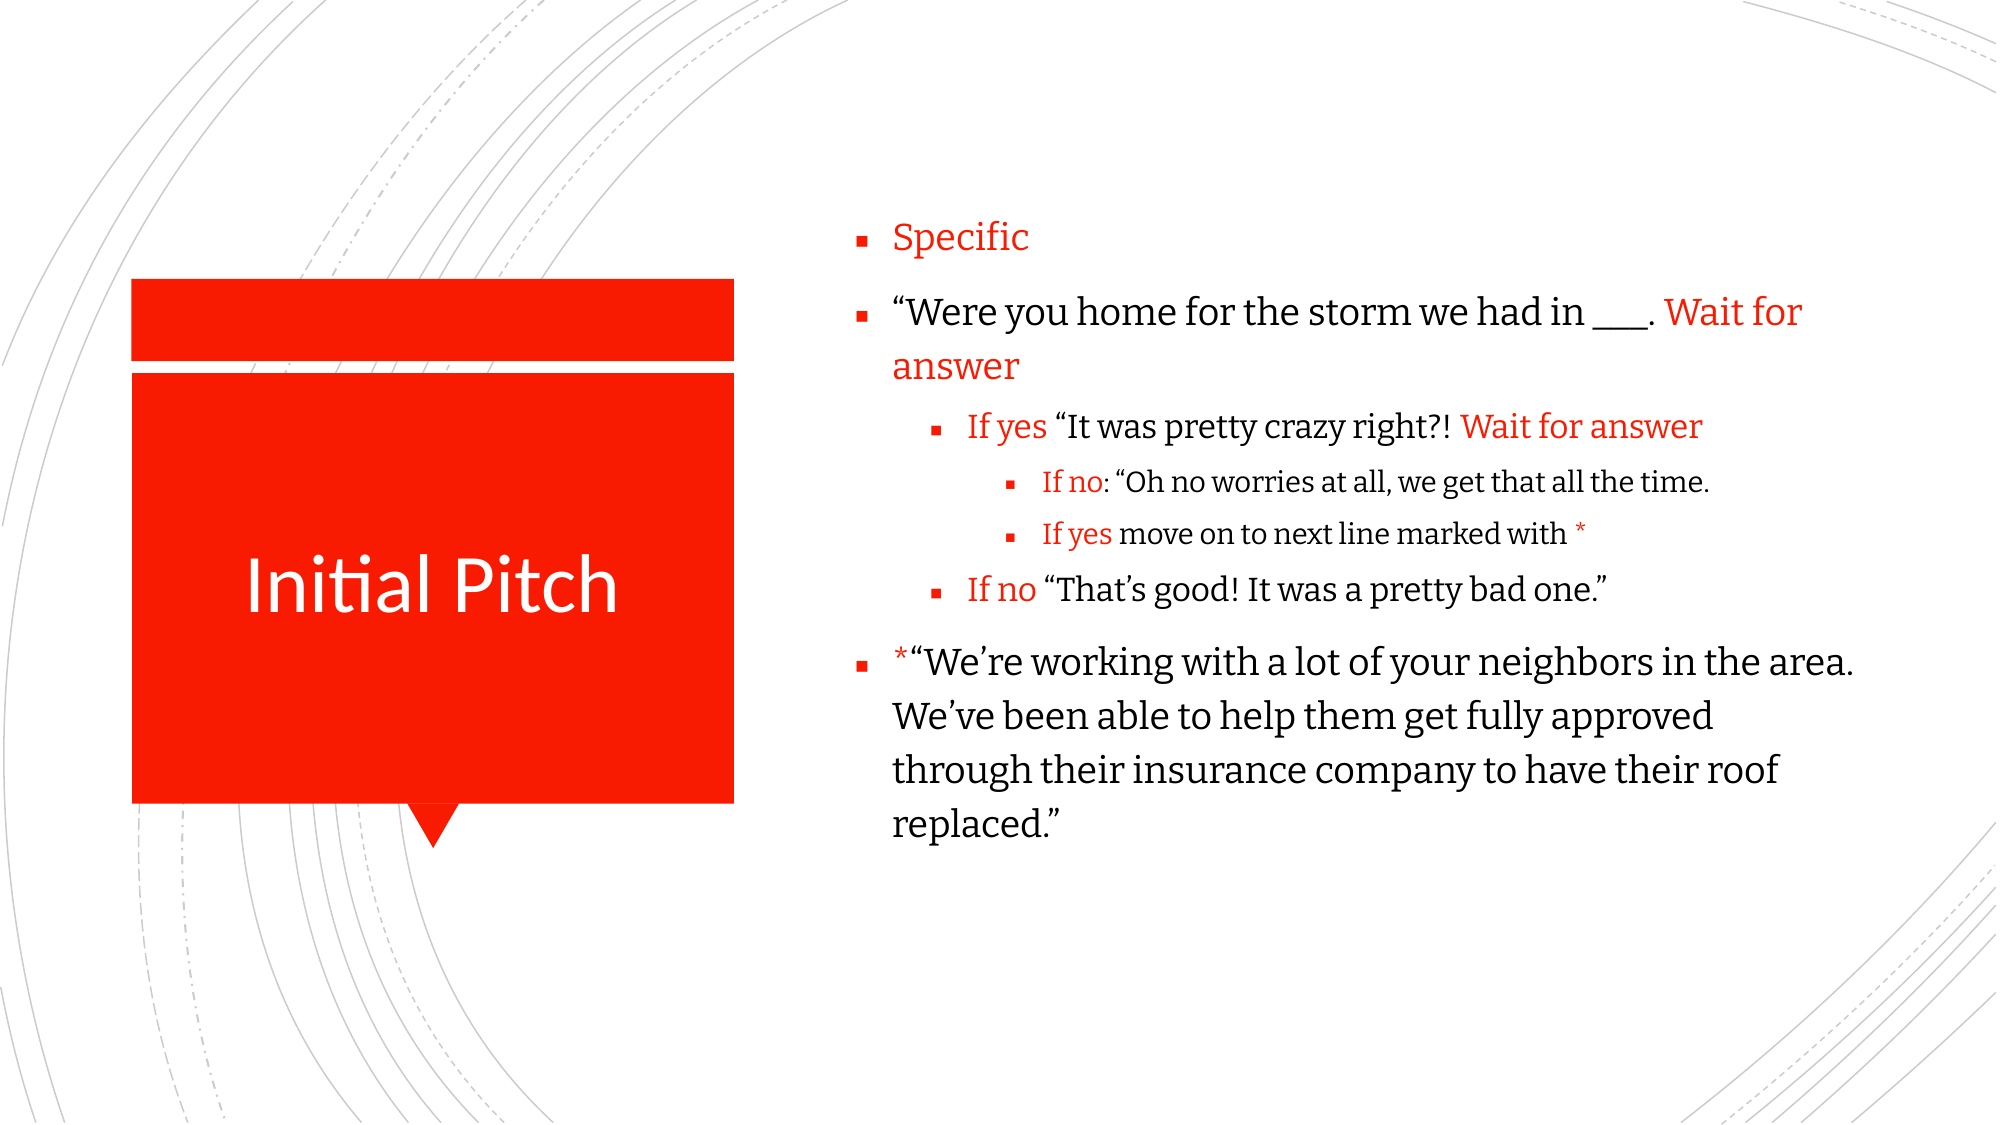

Specific
“Were you home for the storm we had in ___. Wait for answer
If yes “It was pretty crazy right?! Wait for answer
If no: “Oh no worries at all, we get that all the time.
If yes move on to next line marked with *
If no “That’s good! It was a pretty bad one.”
*“We’re working with a lot of your neighbors in the area. We’ve been able to help them get fully approved through their insurance company to have their roof replaced.”

# Initial Pitch